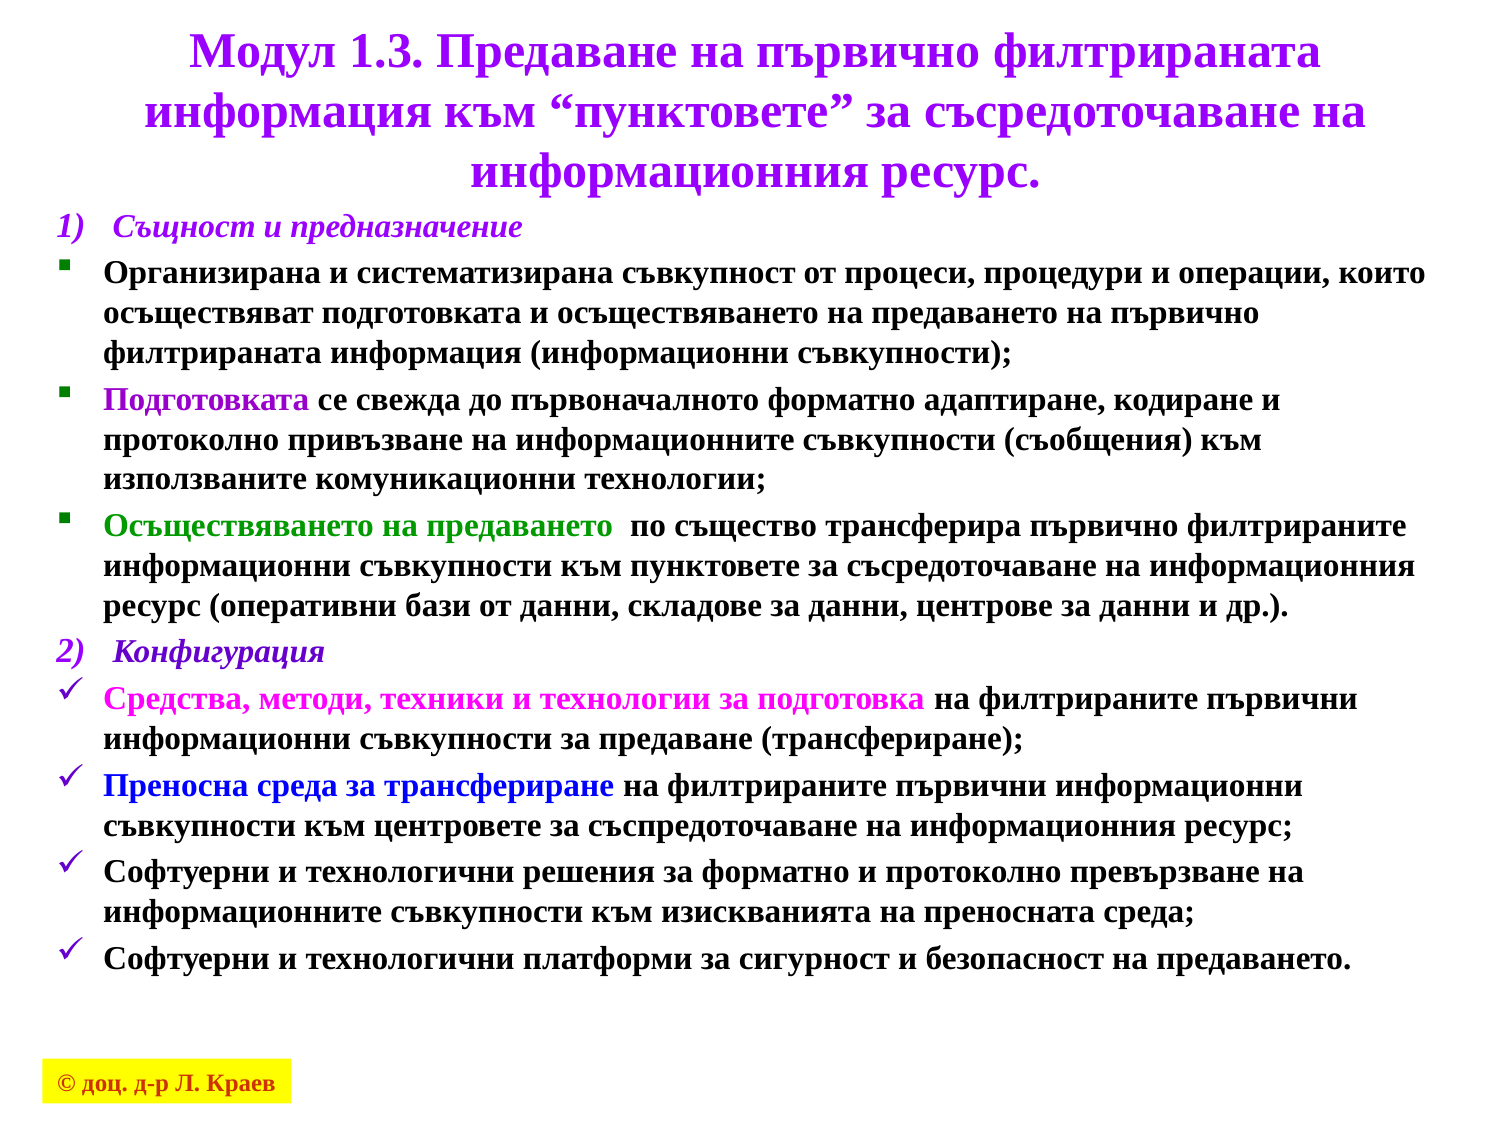

# Модул 1.3. Предаване на първично филтрираната информация към “пунктовете” за съсредоточаване на информационния ресурс.
Същност и предназначение
Организирана и систематизирана съвкупност от процеси, процедури и операции, които осъществяват подготовката и осъществяването на предаването на първично филтрираната информация (информационни съвкупности);
Подготовката се свежда до първоначалното форматно адаптиране, кодиране и протоколно привъзване на информационните съвкупности (съобщения) към използваните комуникационни технологии;
Осъществяването на предаването  по същество трансферира първично филтрираните информационни съвкупности към пунктовете за съсредоточаване на информационния ресурс (оперативни бази от данни, складове за данни, центрове за данни и др.).
Конфигурация
Средства, методи, техники и технологии за подготовка на филтрираните първични информационни съвкупности за предаване (трансфериране);
Преносна среда за трансфериране на филтрираните първични информационни съвкупности към центровете за съспредоточаване на информационния ресурс;
Софтуерни и технологични решения за форматно и протоколно превързване на информационните съвкупности към изискванията на преносната среда;
Софтуерни и технологични платформи за сигурност и безопасност на предаването.
© доц. д-р Л. Краев